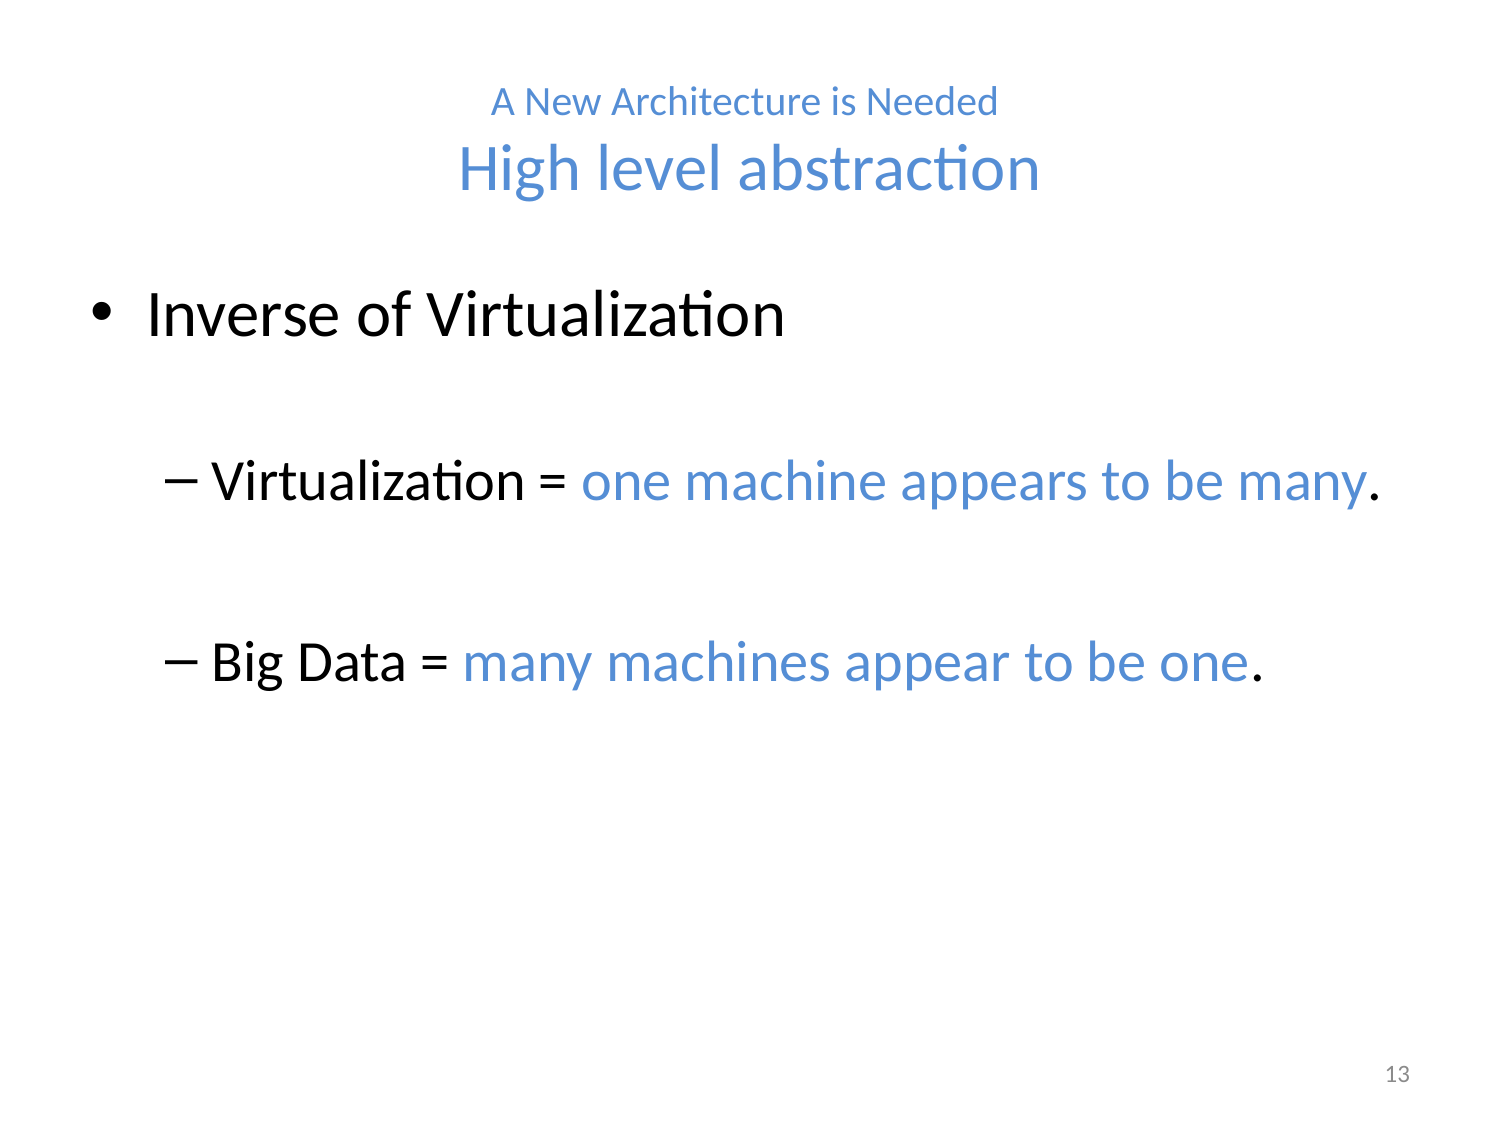

# A New Architecture is Needed High level abstraction
Inverse of Virtualization
Virtualization = one machine appears to be many.

Big Data = many machines appear to be one.
13